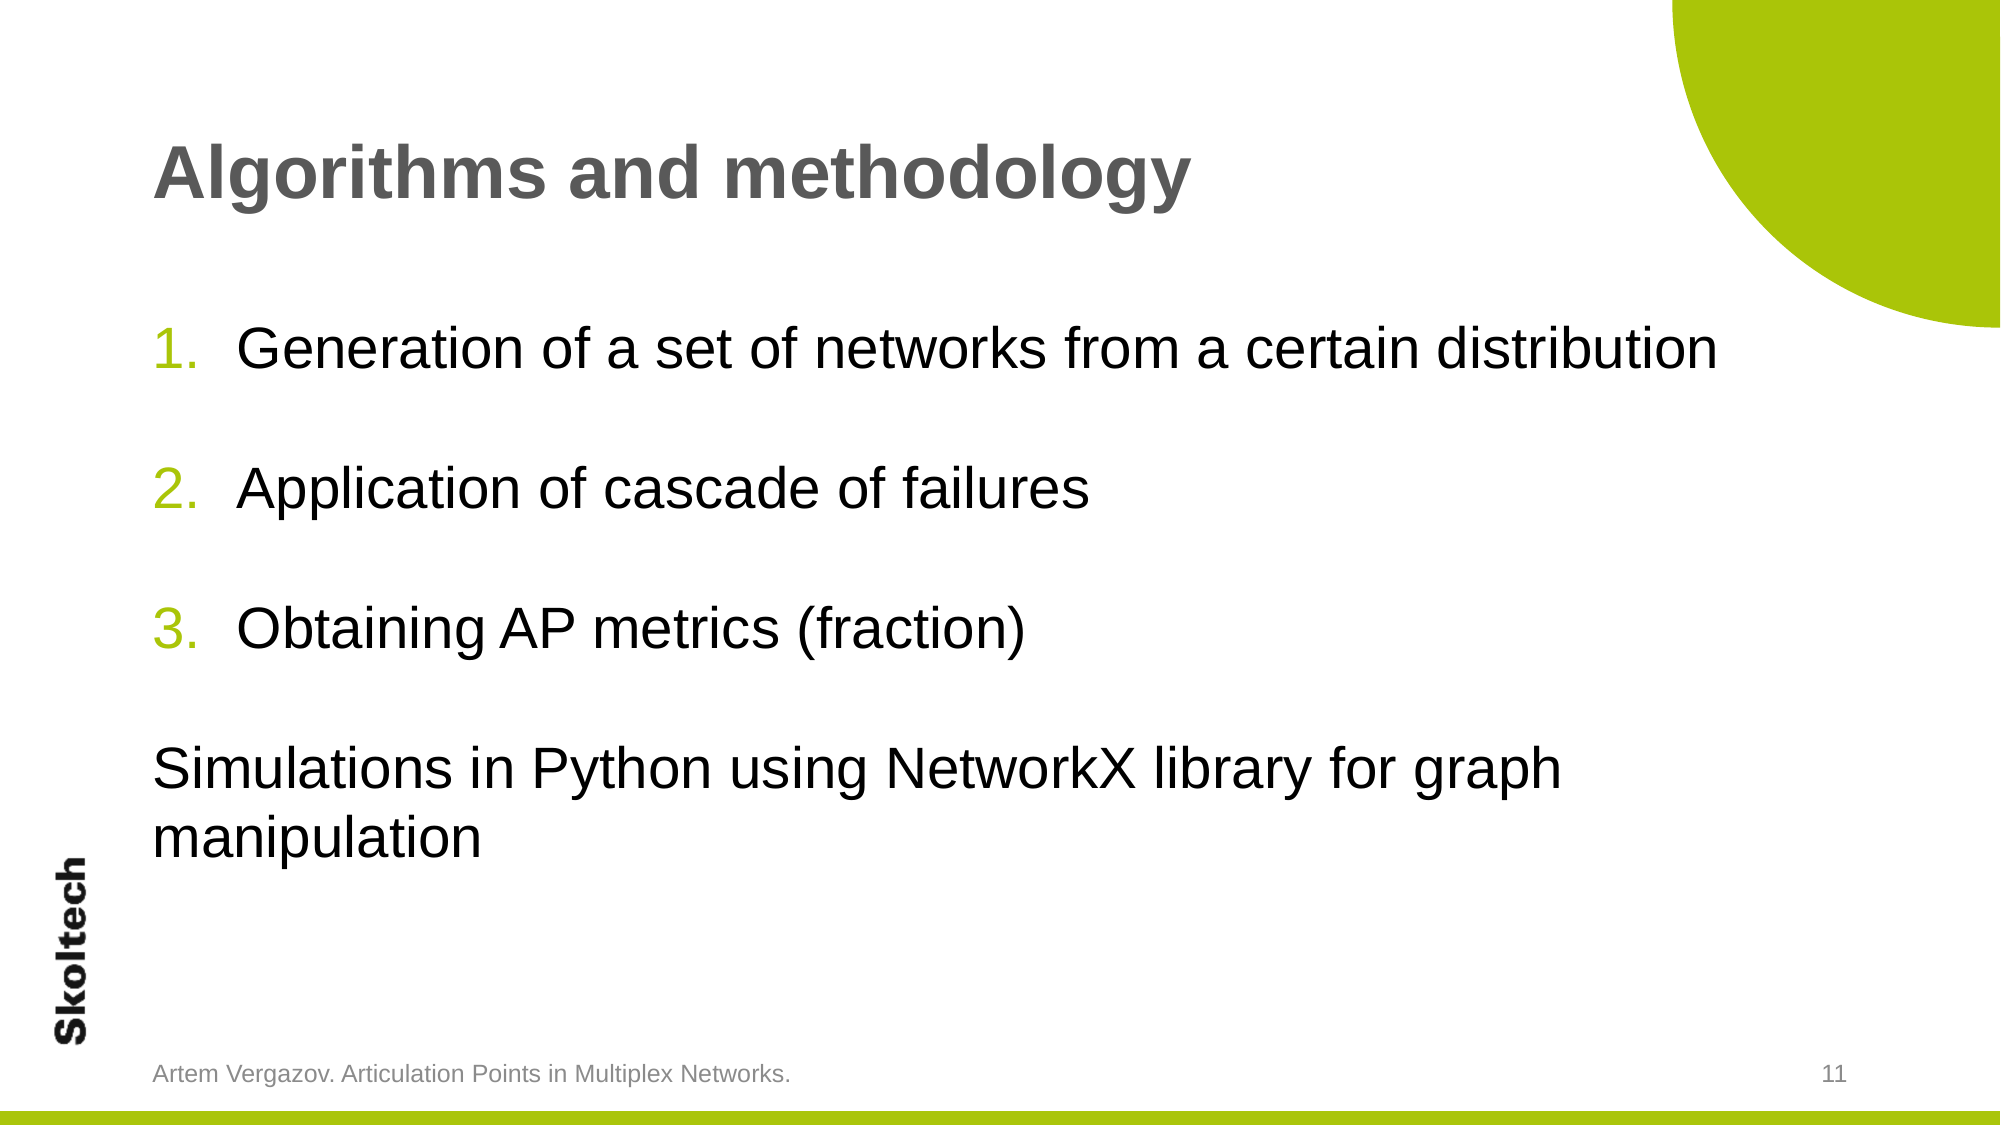

# Algorithms and methodology
Generation of a set of networks from a certain distribution

Application of cascade of failures

Obtaining AP metrics (fraction)

Simulations in Python using NetworkX library for graph manipulation
Artem Vergazov. Articulation Points in Multiplex Networks.
11